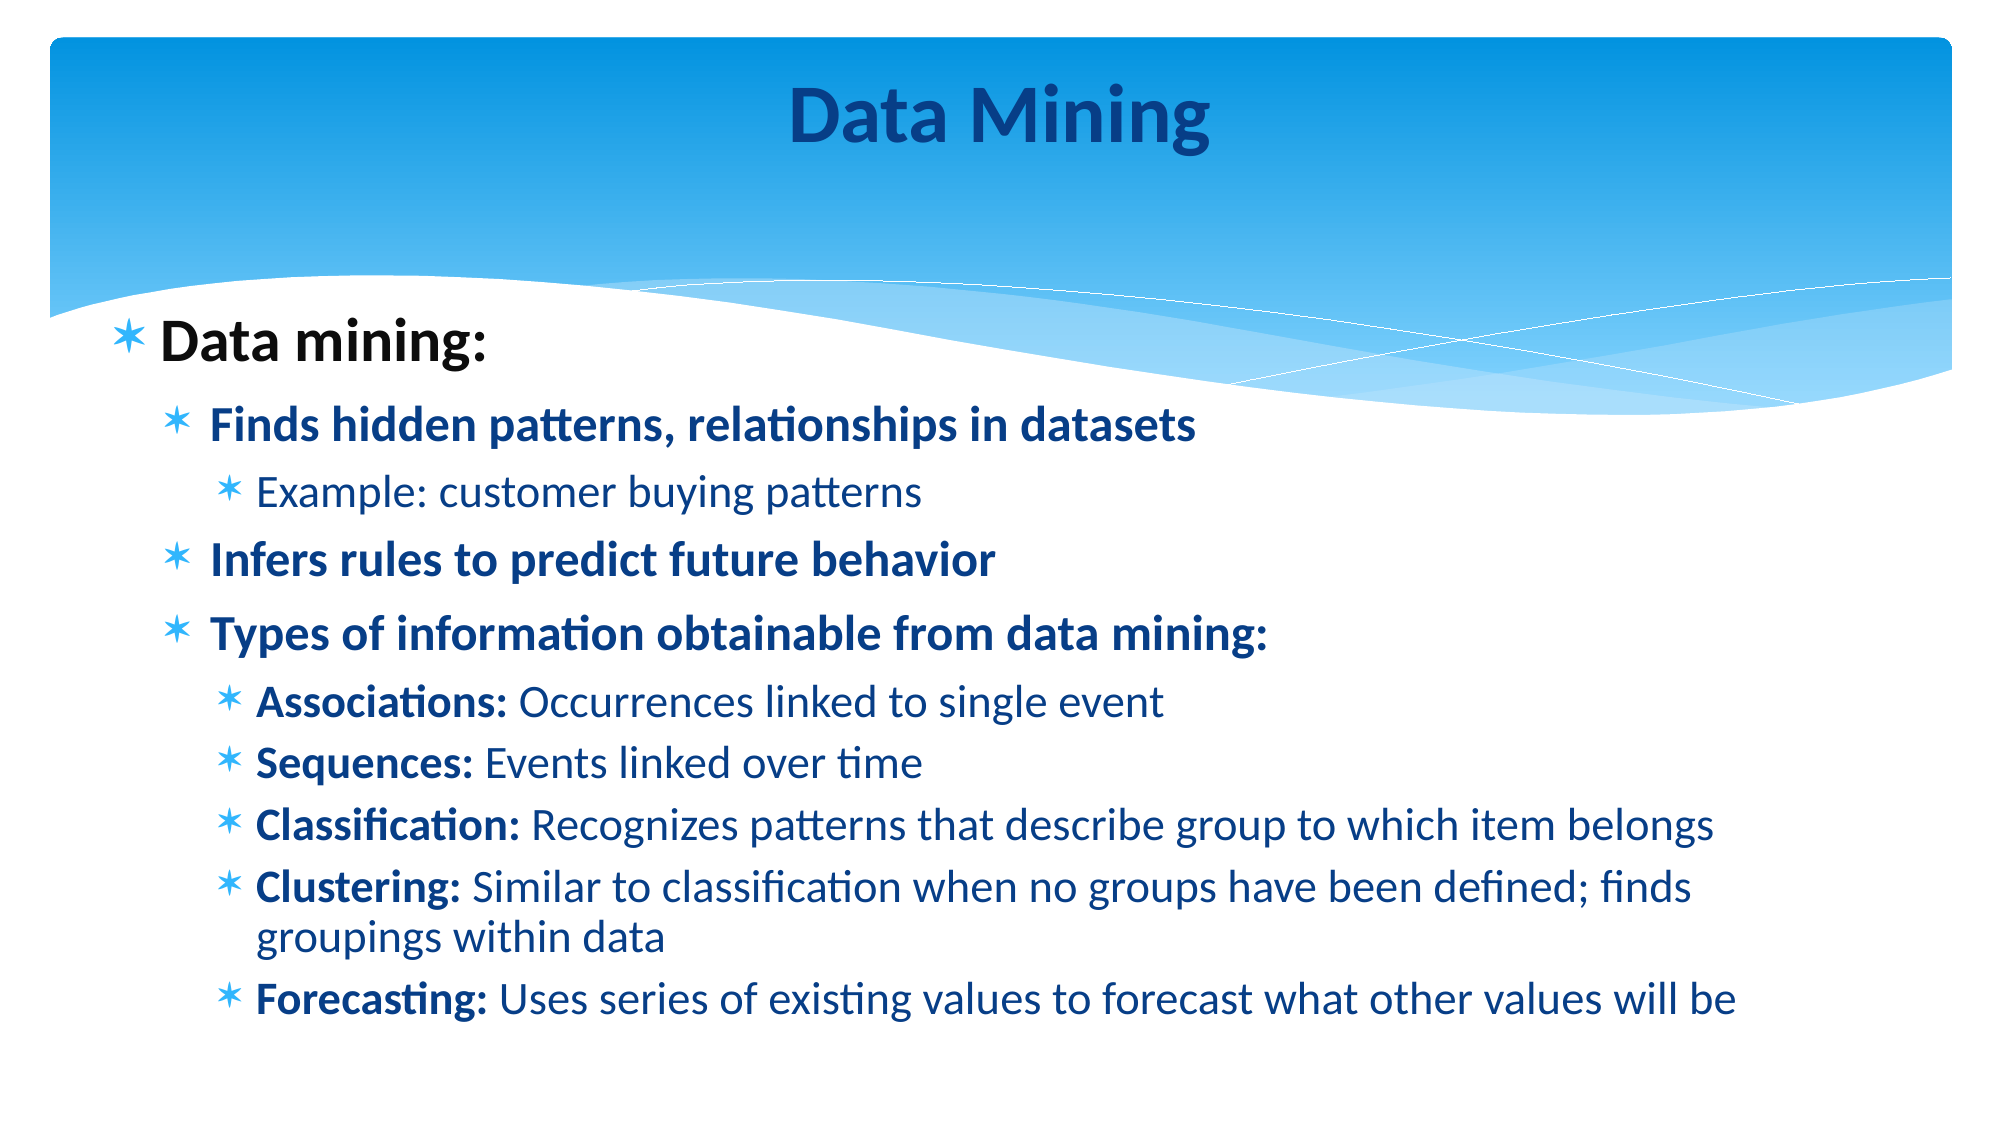

Data Mining
Data mining:
Finds hidden patterns, relationships in datasets
Example: customer buying patterns
Infers rules to predict future behavior
Types of information obtainable from data mining:
Associations: Occurrences linked to single event
Sequences: Events linked over time
Classification: Recognizes patterns that describe group to which item belongs
Clustering: Similar to classification when no groups have been defined; finds groupings within data
Forecasting: Uses series of existing values to forecast what other values will be